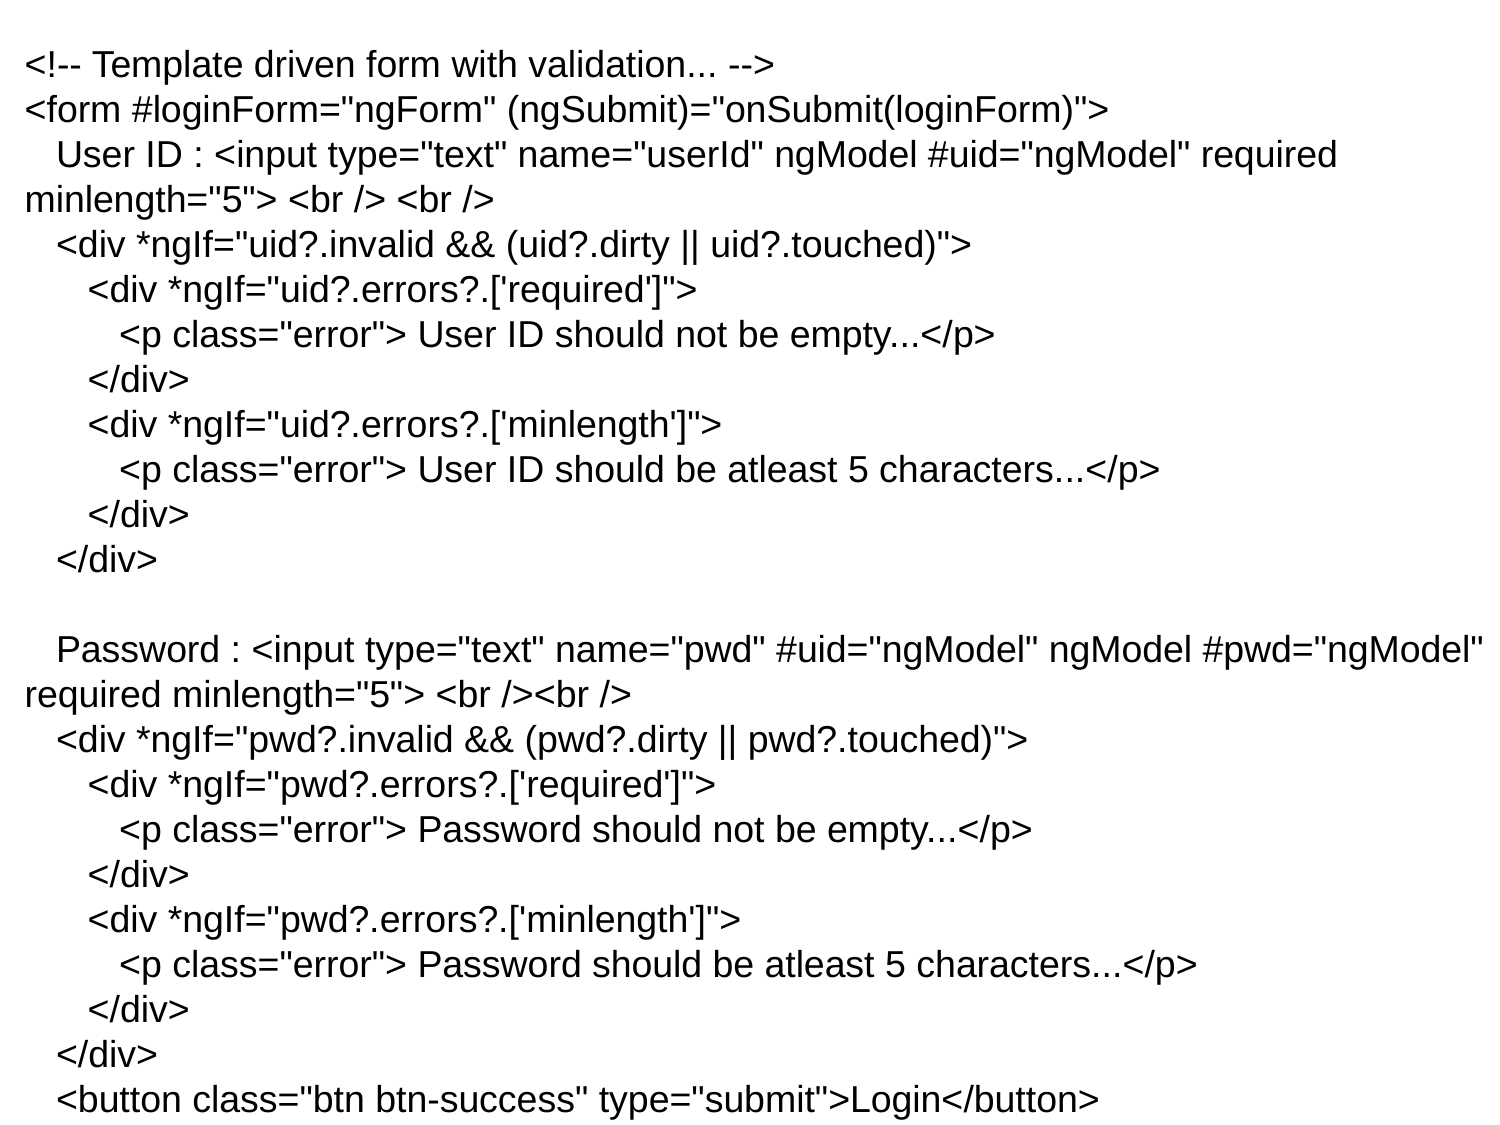

<!-- Template driven form with validation... -->
<form #loginForm="ngForm" (ngSubmit)="onSubmit(loginForm)">
   User ID : <input type="text" name="userId" ngModel #uid="ngModel" required minlength="5"> <br /> <br />
   <div *ngIf="uid?.invalid && (uid?.dirty || uid?.touched)">
      <div *ngIf="uid?.errors?.['required']">
         <p class="error"> User ID should not be empty...</p>
      </div>
      <div *ngIf="uid?.errors?.['minlength']">
         <p class="error"> User ID should be atleast 5 characters...</p>
      </div>
   </div>

   Password : <input type="text" name="pwd" #uid="ngModel" ngModel #pwd="ngModel" required minlength="5"> <br /><br />
   <div *ngIf="pwd?.invalid && (pwd?.dirty || pwd?.touched)">
      <div *ngIf="pwd?.errors?.['required']">
         <p class="error"> Password should not be empty...</p>
      </div>
      <div *ngIf="pwd?.errors?.['minlength']">
         <p class="error"> Password should be atleast 5 characters...</p>
      </div>
   </div>
   <button class="btn btn-success" type="submit">Login</button>
</form>